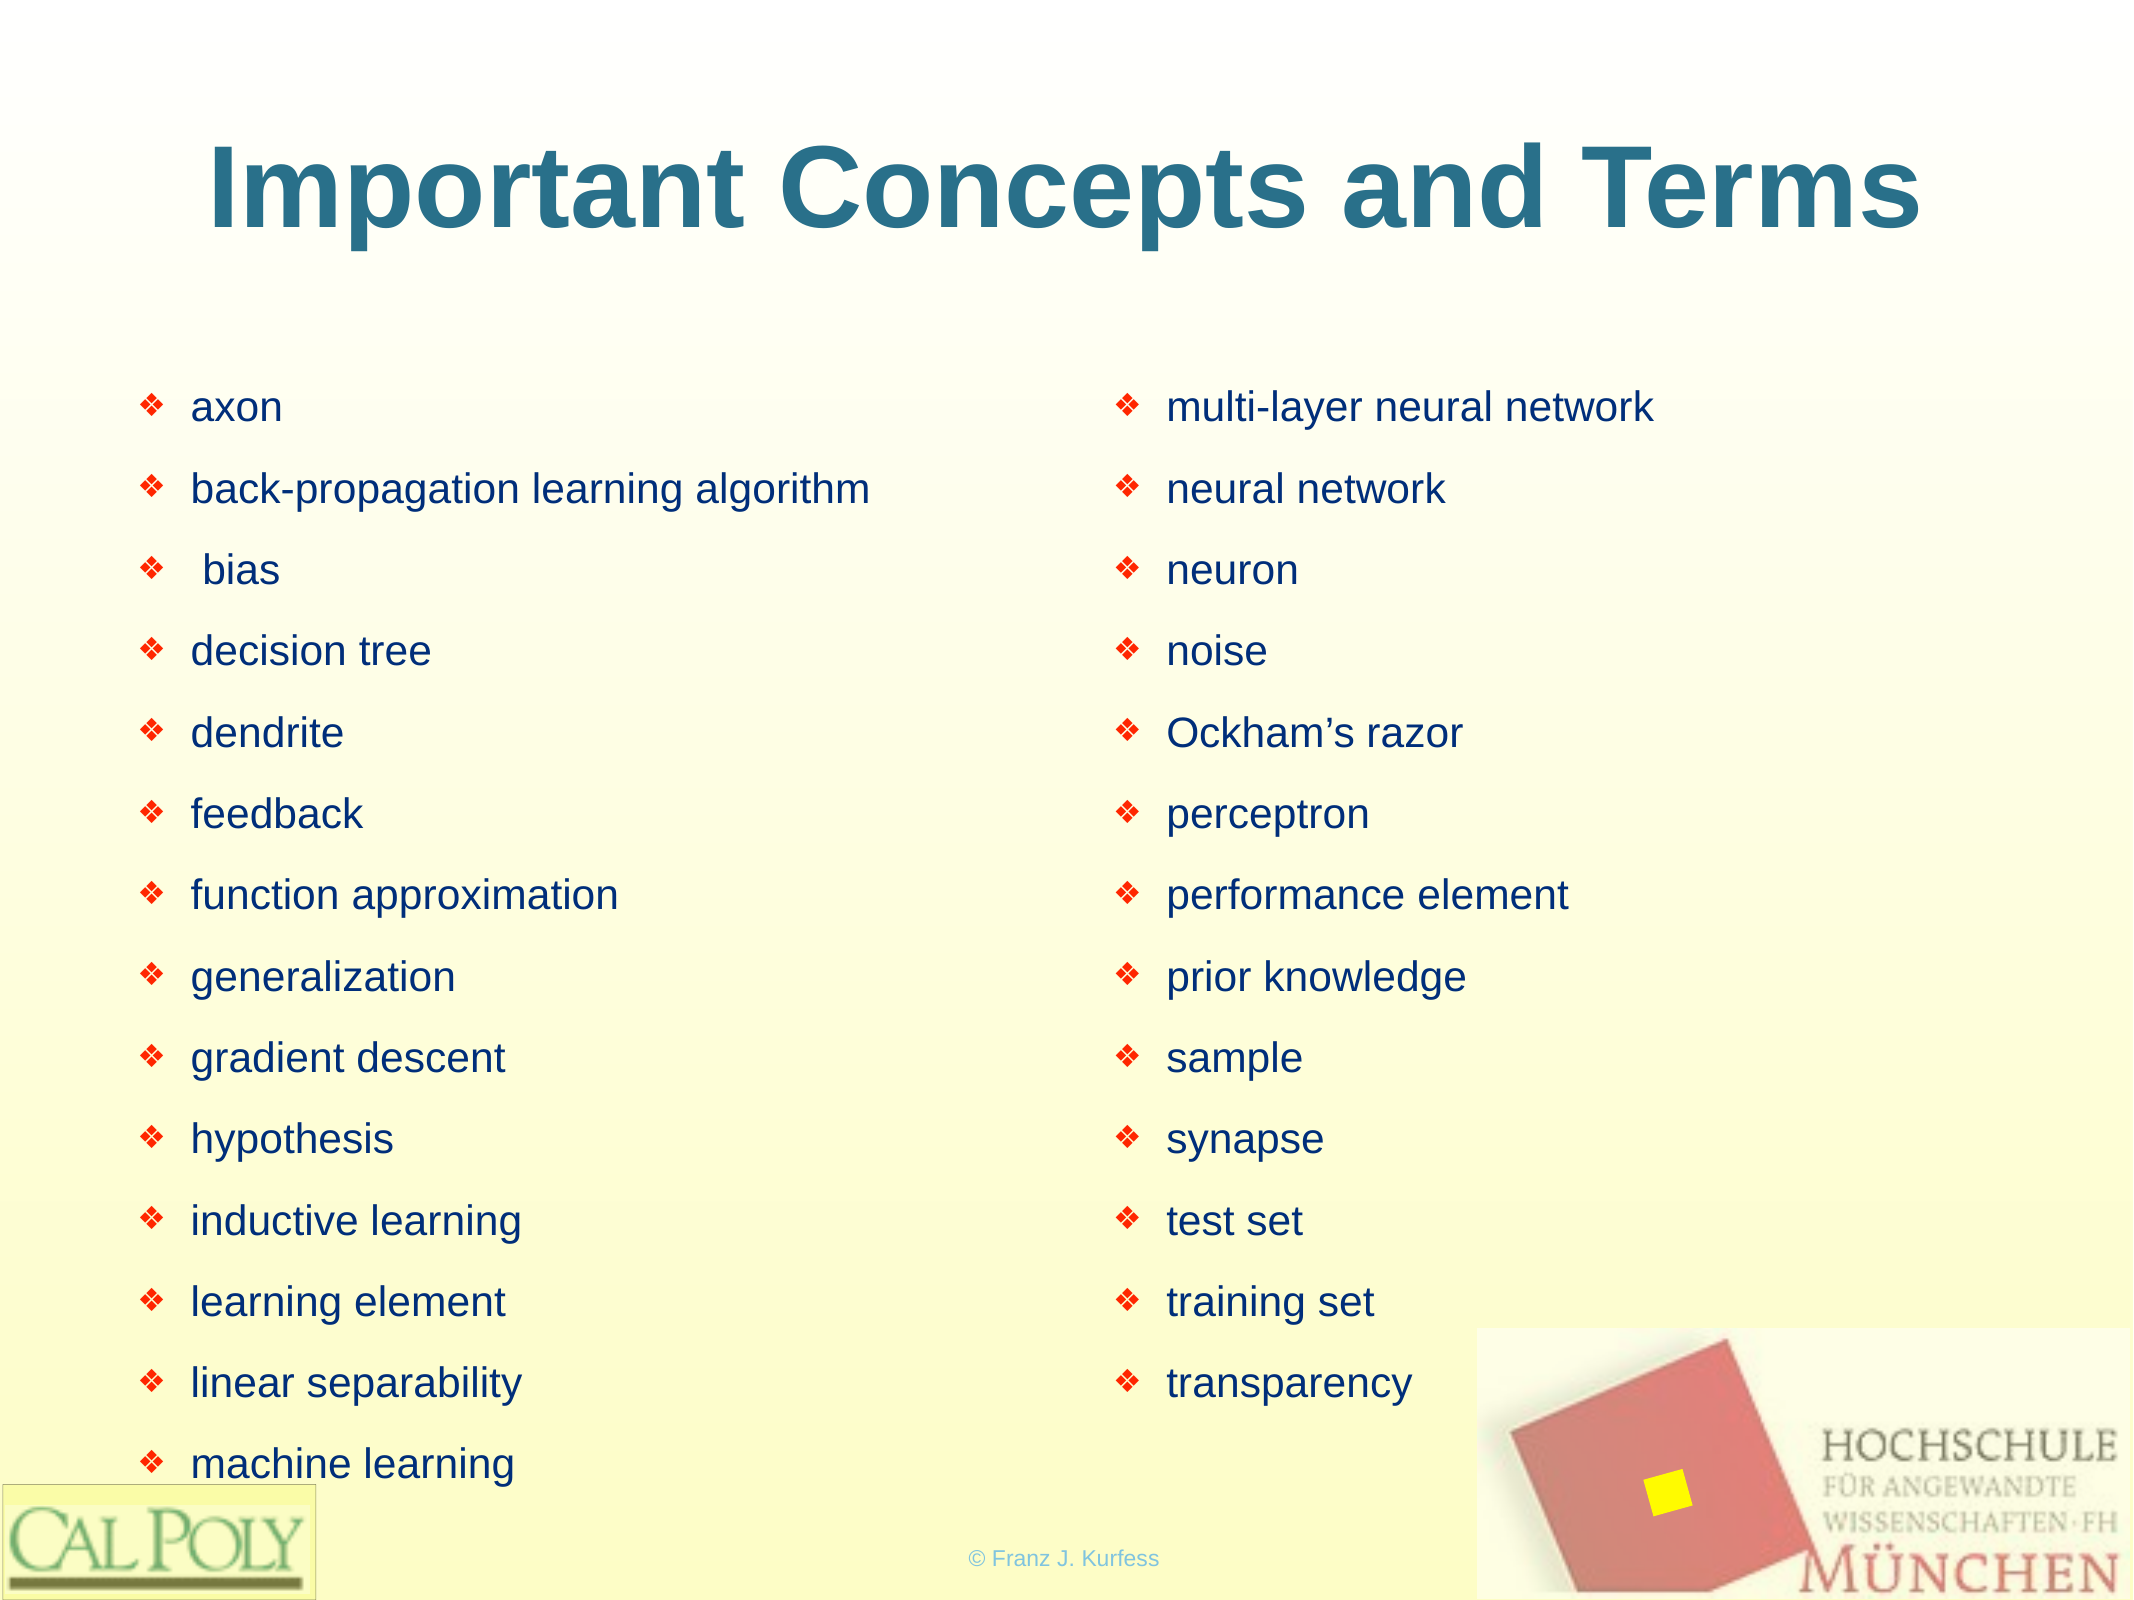

# Important Concepts and Terms
axon
back-propagation learning algorithm
 bias
decision tree
dendrite
feedback
function approximation
generalization
gradient descent
hypothesis
inductive learning
learning element
linear separability
machine learning
multi-layer neural network
neural network
neuron
noise
Ockham’s razor
perceptron
performance element
prior knowledge
sample
synapse
test set
training set
transparency
104